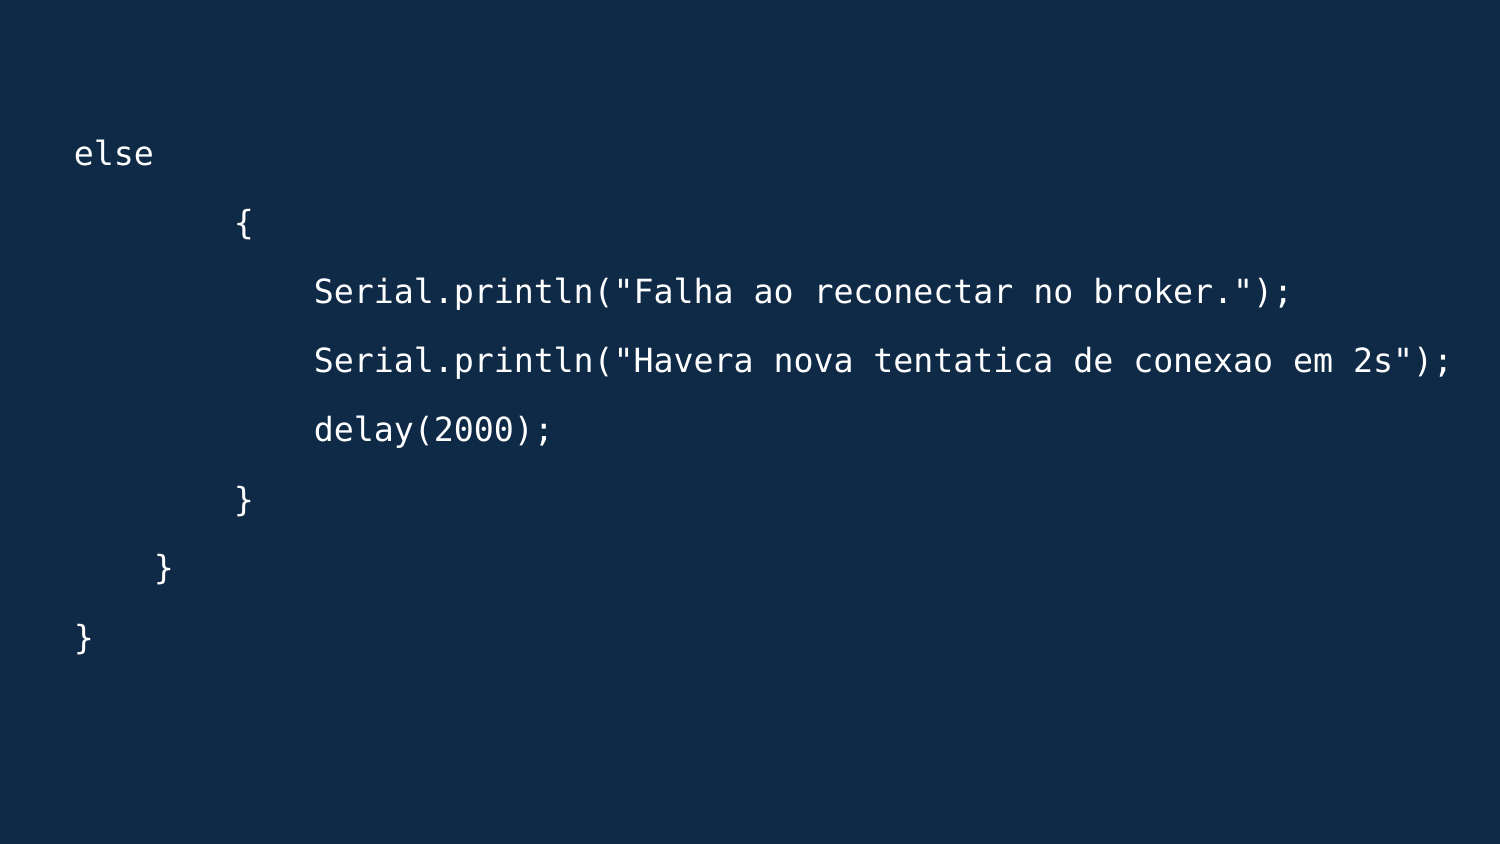

else
        {
            Serial.println("Falha ao reconectar no broker.");
            Serial.println("Havera nova tentatica de conexao em 2s");
            delay(2000);
        }
    }
}